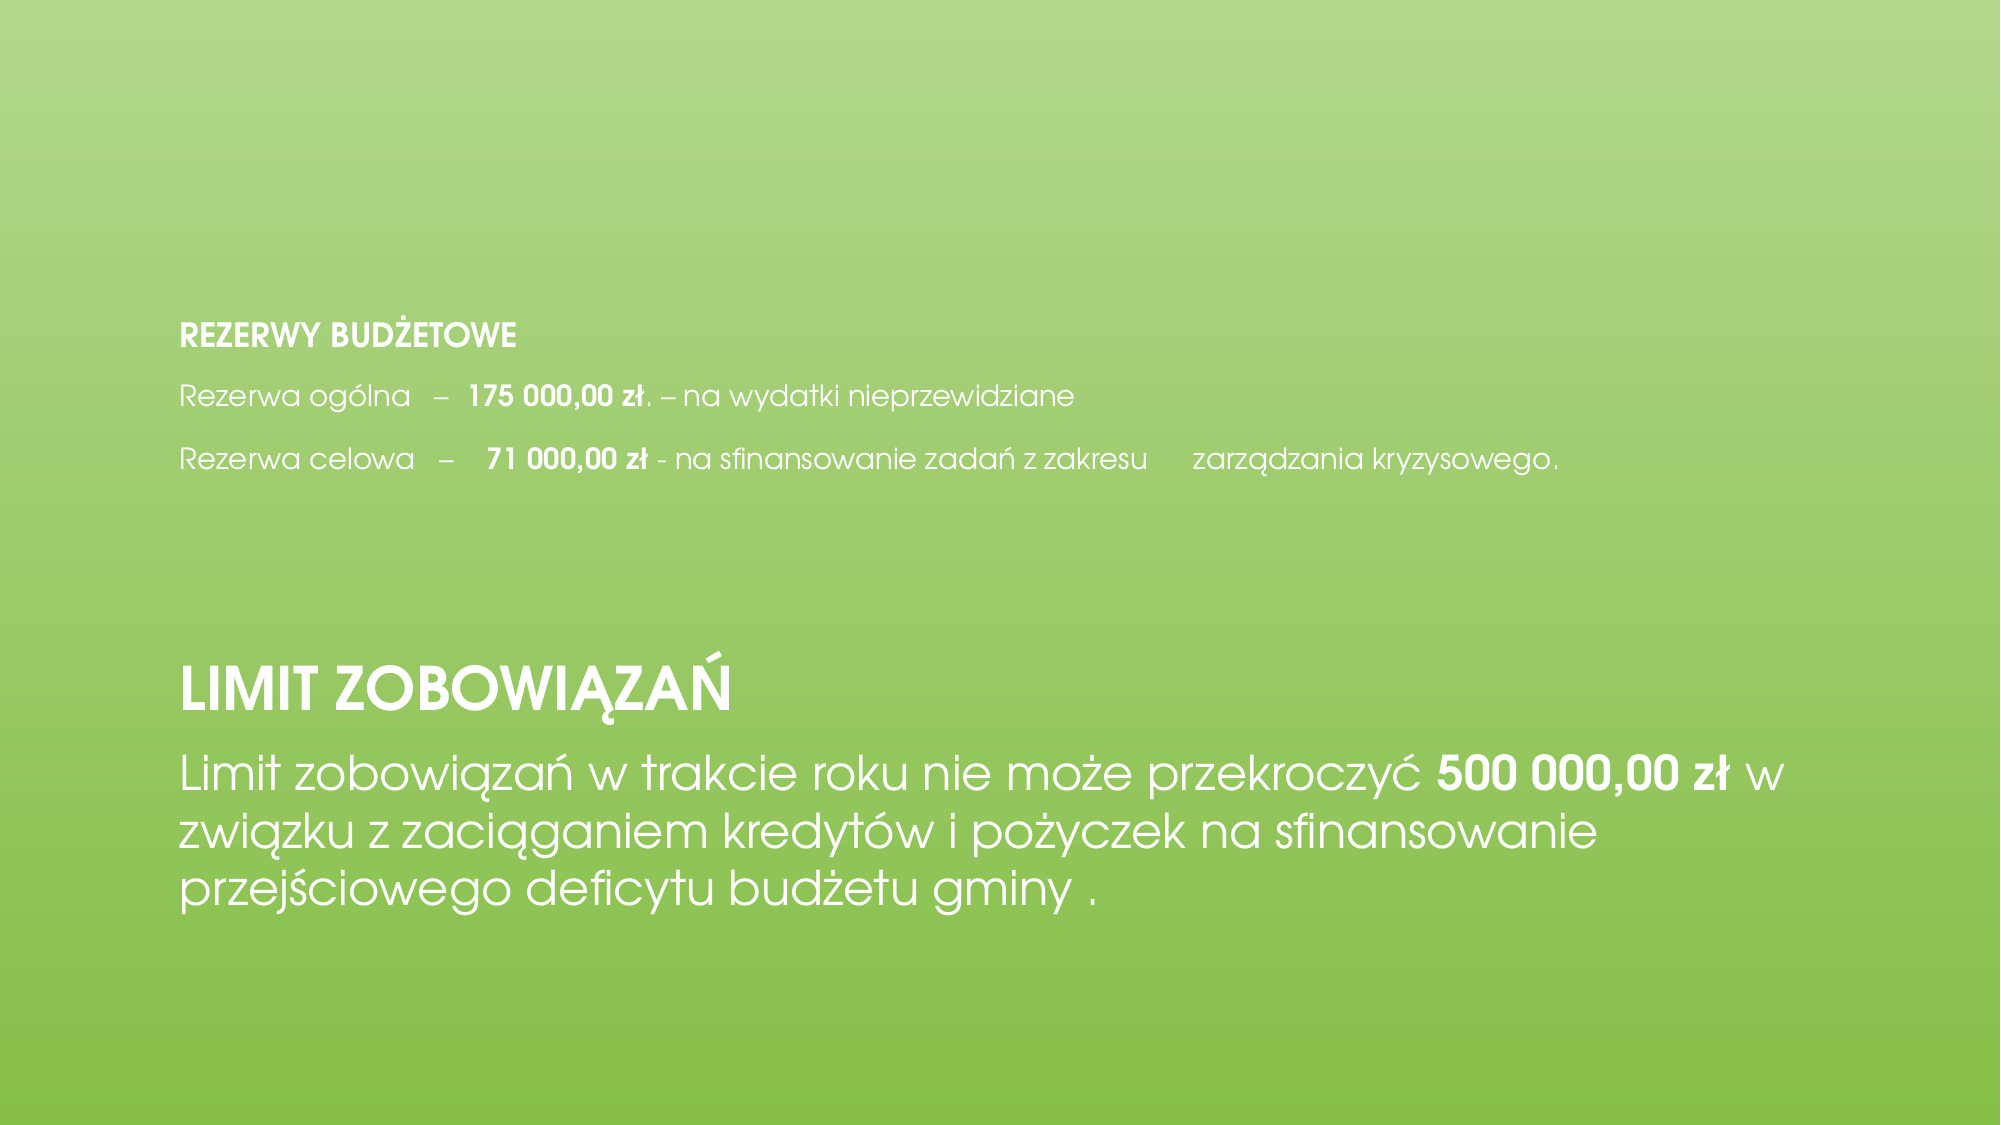

# REZERWY BUDŻETOWE Rezerwa ogólna   –  175 000,00 zł. – na wydatki nieprzewidziane Rezerwa celowa   –    71 000,00 zł - na sfinansowanie zadań z zakresu  						zarządzania kryzysowego.
LIMIT ZOBOWIĄZAŃ
Limit zobowiązań w trakcie roku nie może przekroczyć 500 000,00 zł w związku z zaciąganiem kredytów i pożyczek na sfinansowanie przejściowego deficytu budżetu gminy .